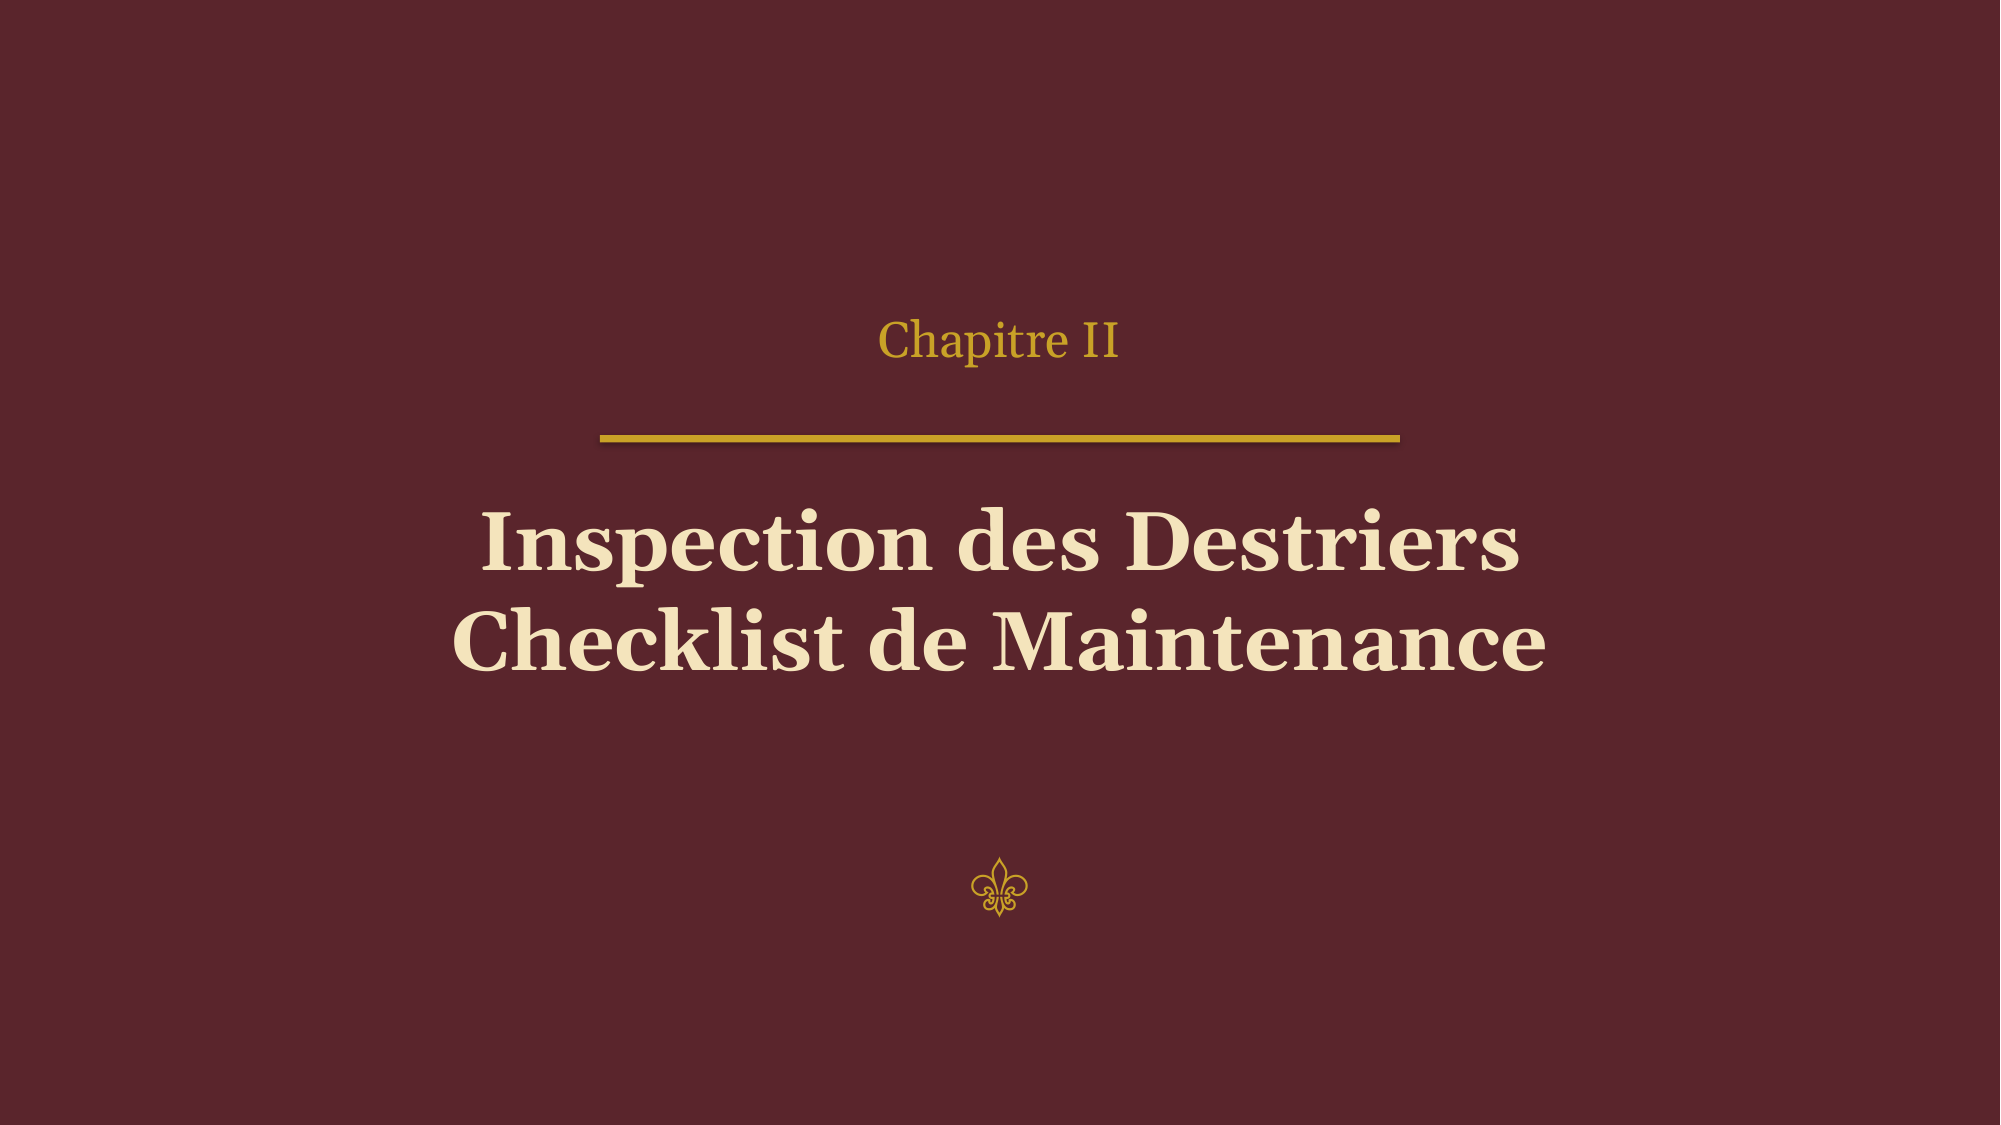

Chapitre II

Inspection des Destriers
Checklist de Maintenance
⚜